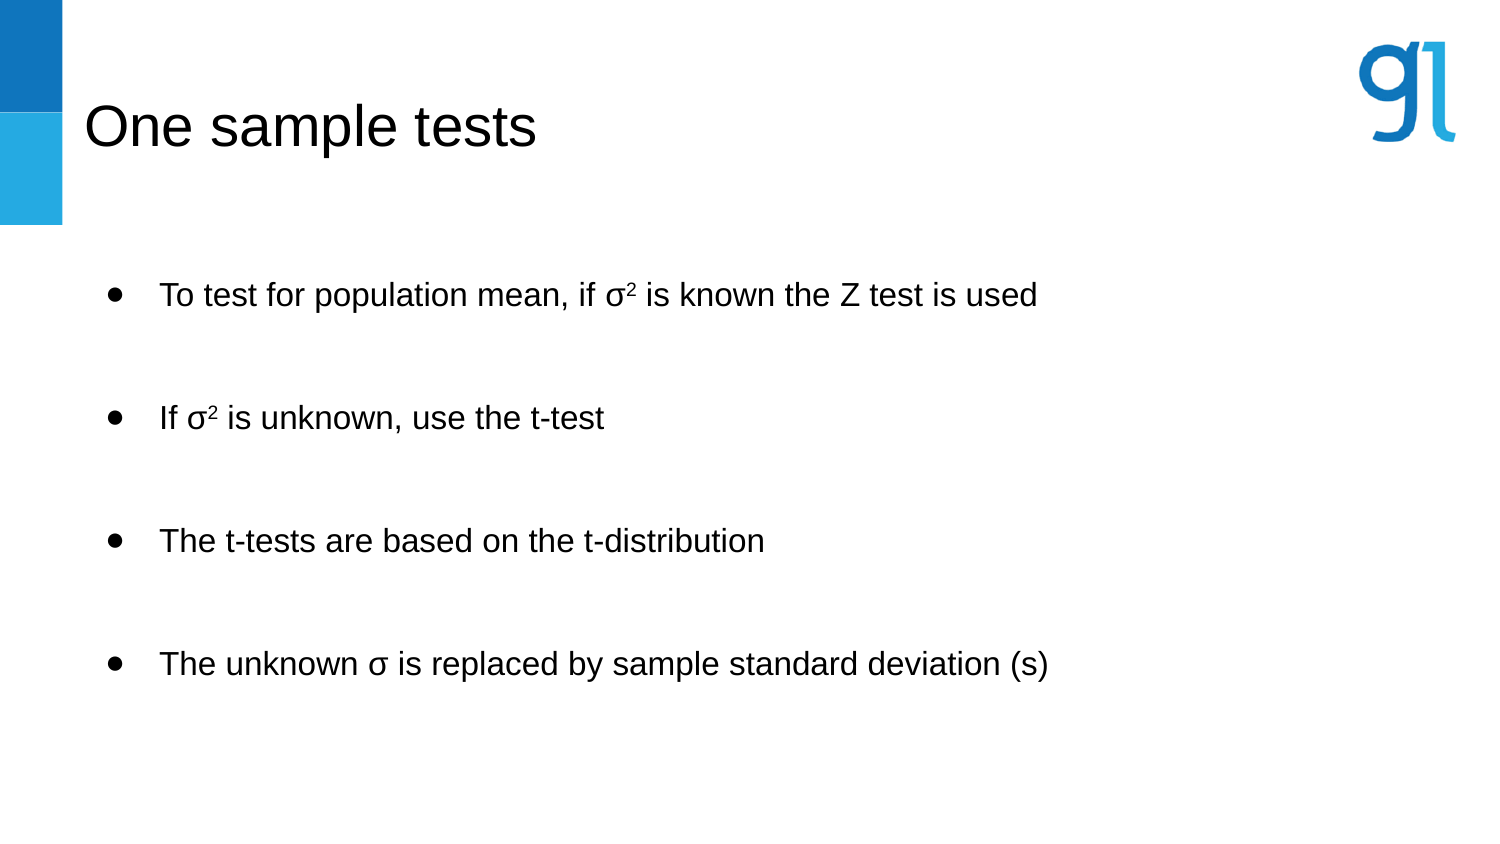

# One sample tests
To test for population mean, if σ2 is known the Z test is used
If σ2 is unknown, use the t-test
The t-tests are based on the t-distribution
The unknown σ is replaced by sample standard deviation (s)